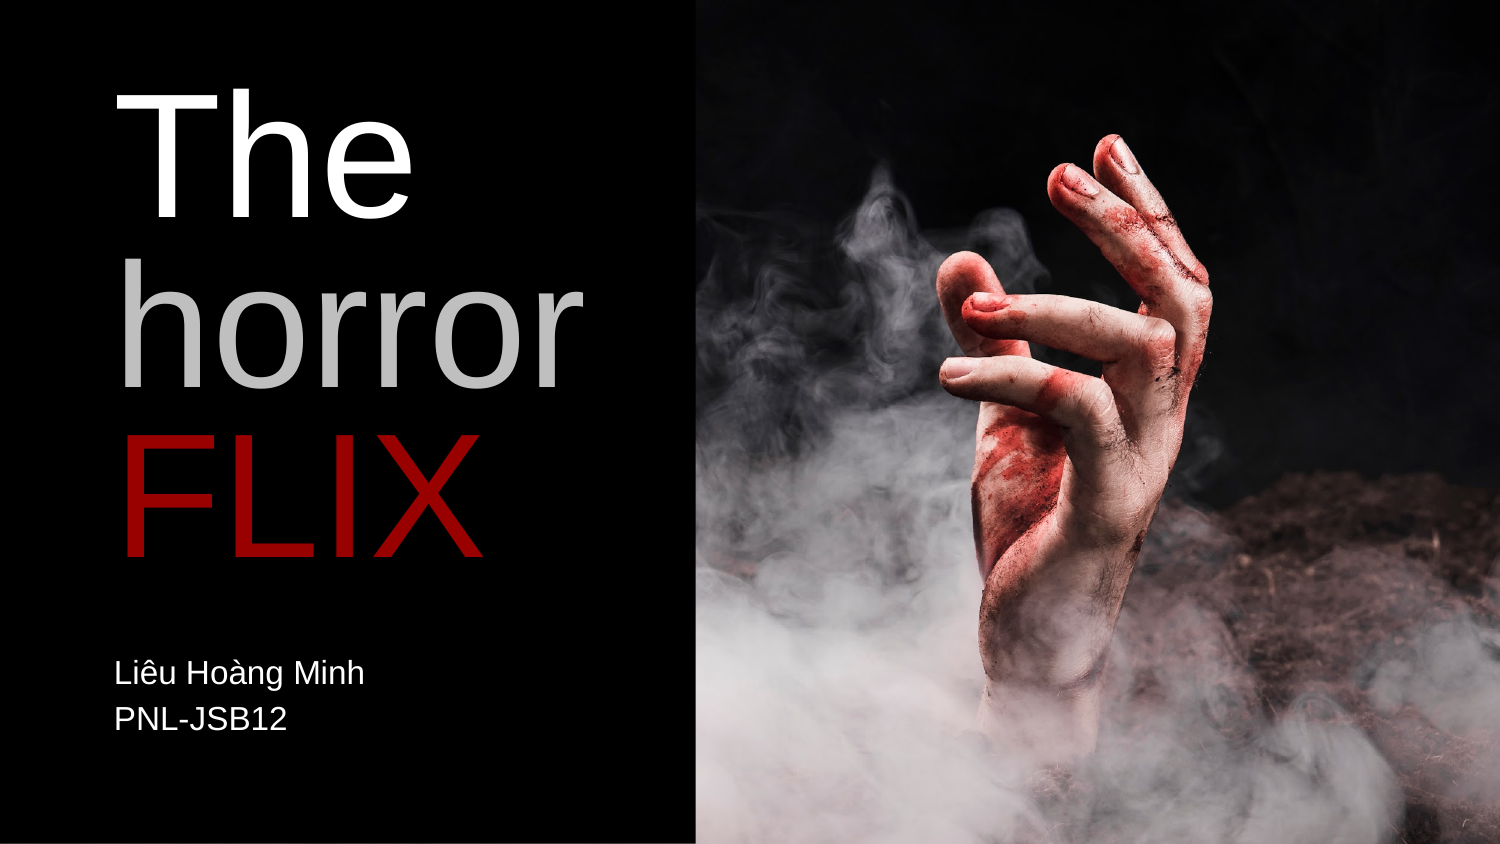

# The horror FLIX
Liêu Hoàng Minh
PNL-JSB12